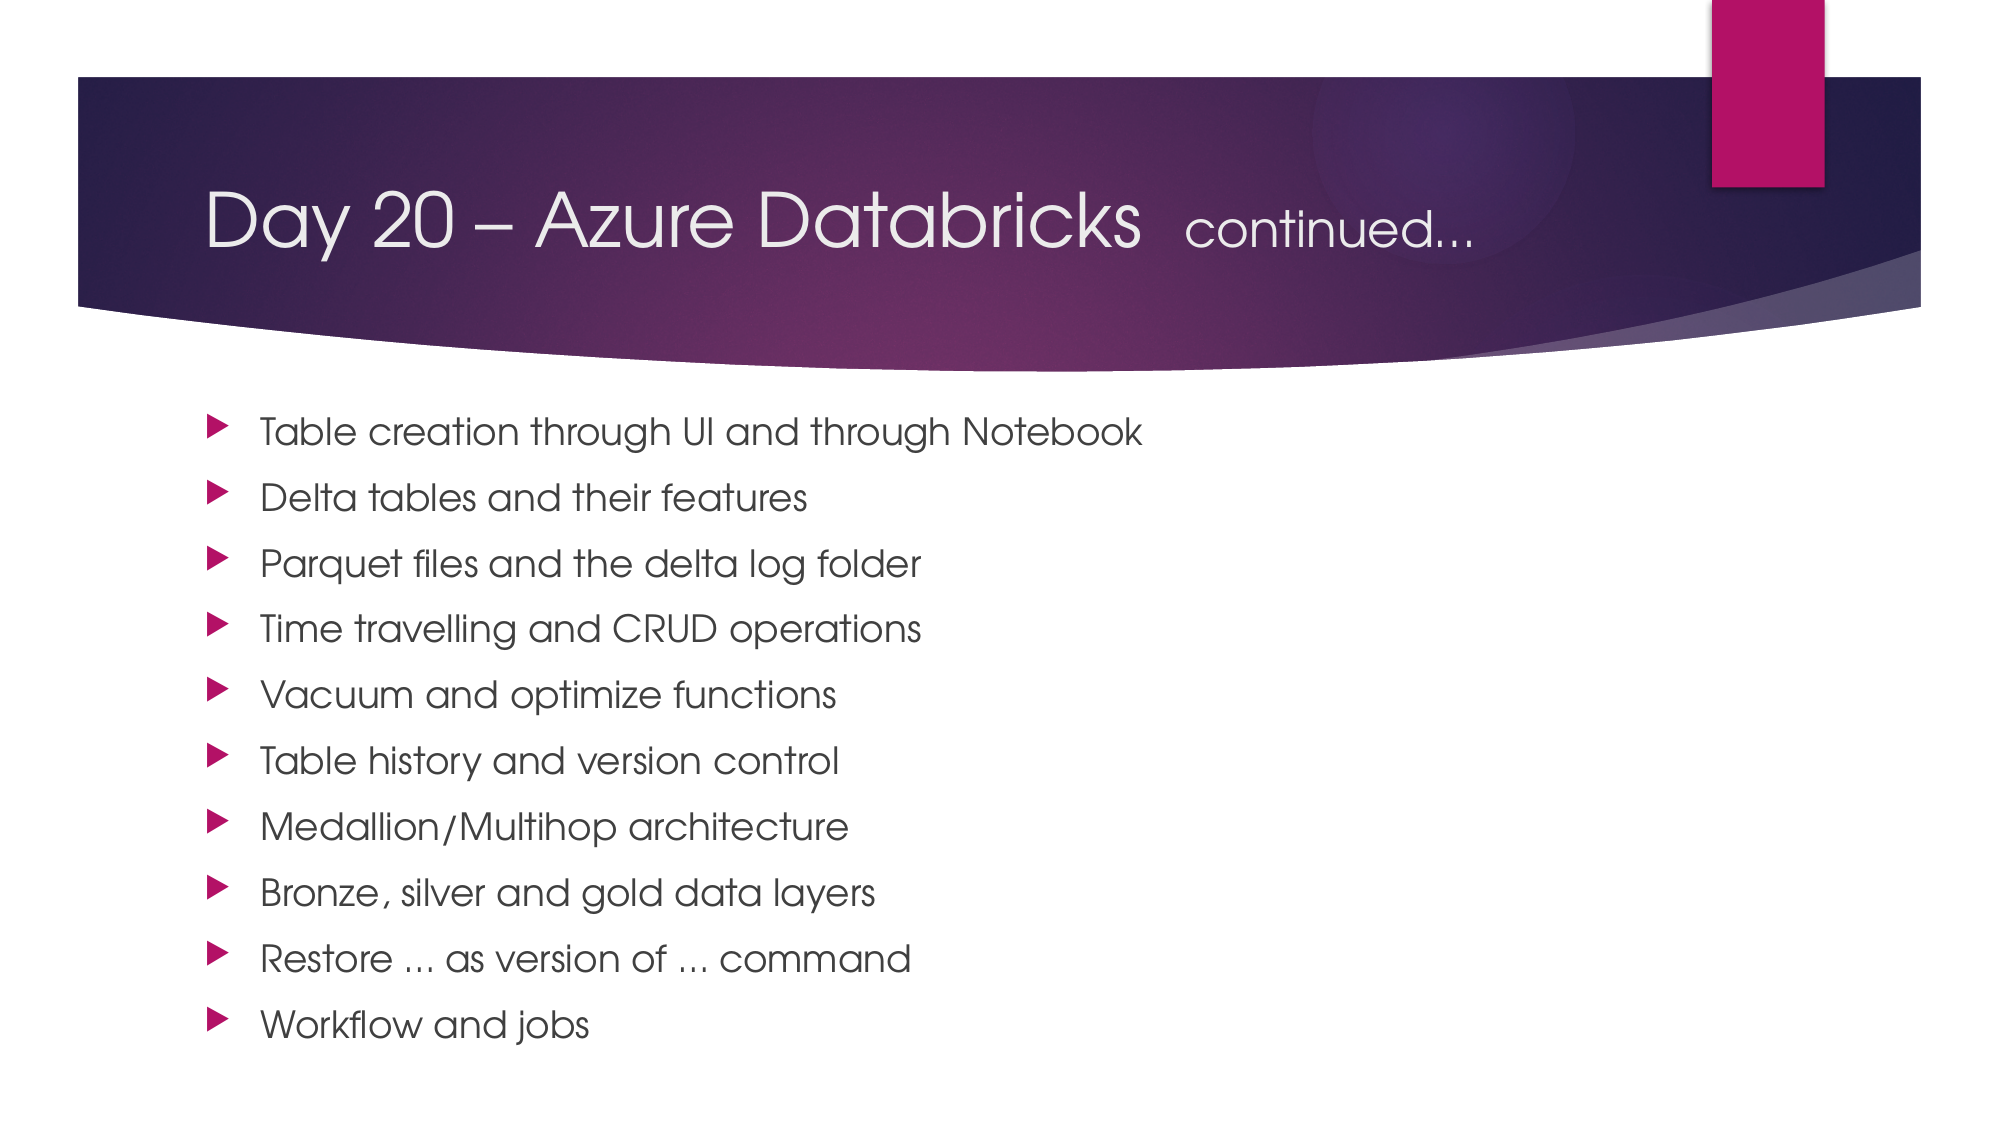

# Day 20 – Azure Databricks  continued…
Table creation through UI and through Notebook
Delta tables and their features
Parquet files and the delta log folder
Time travelling and CRUD operations
Vacuum and optimize functions
Table history and version control
Medallion/Multihop architecture
Bronze, silver and gold data layers
Restore … as version of … command
Workflow and jobs